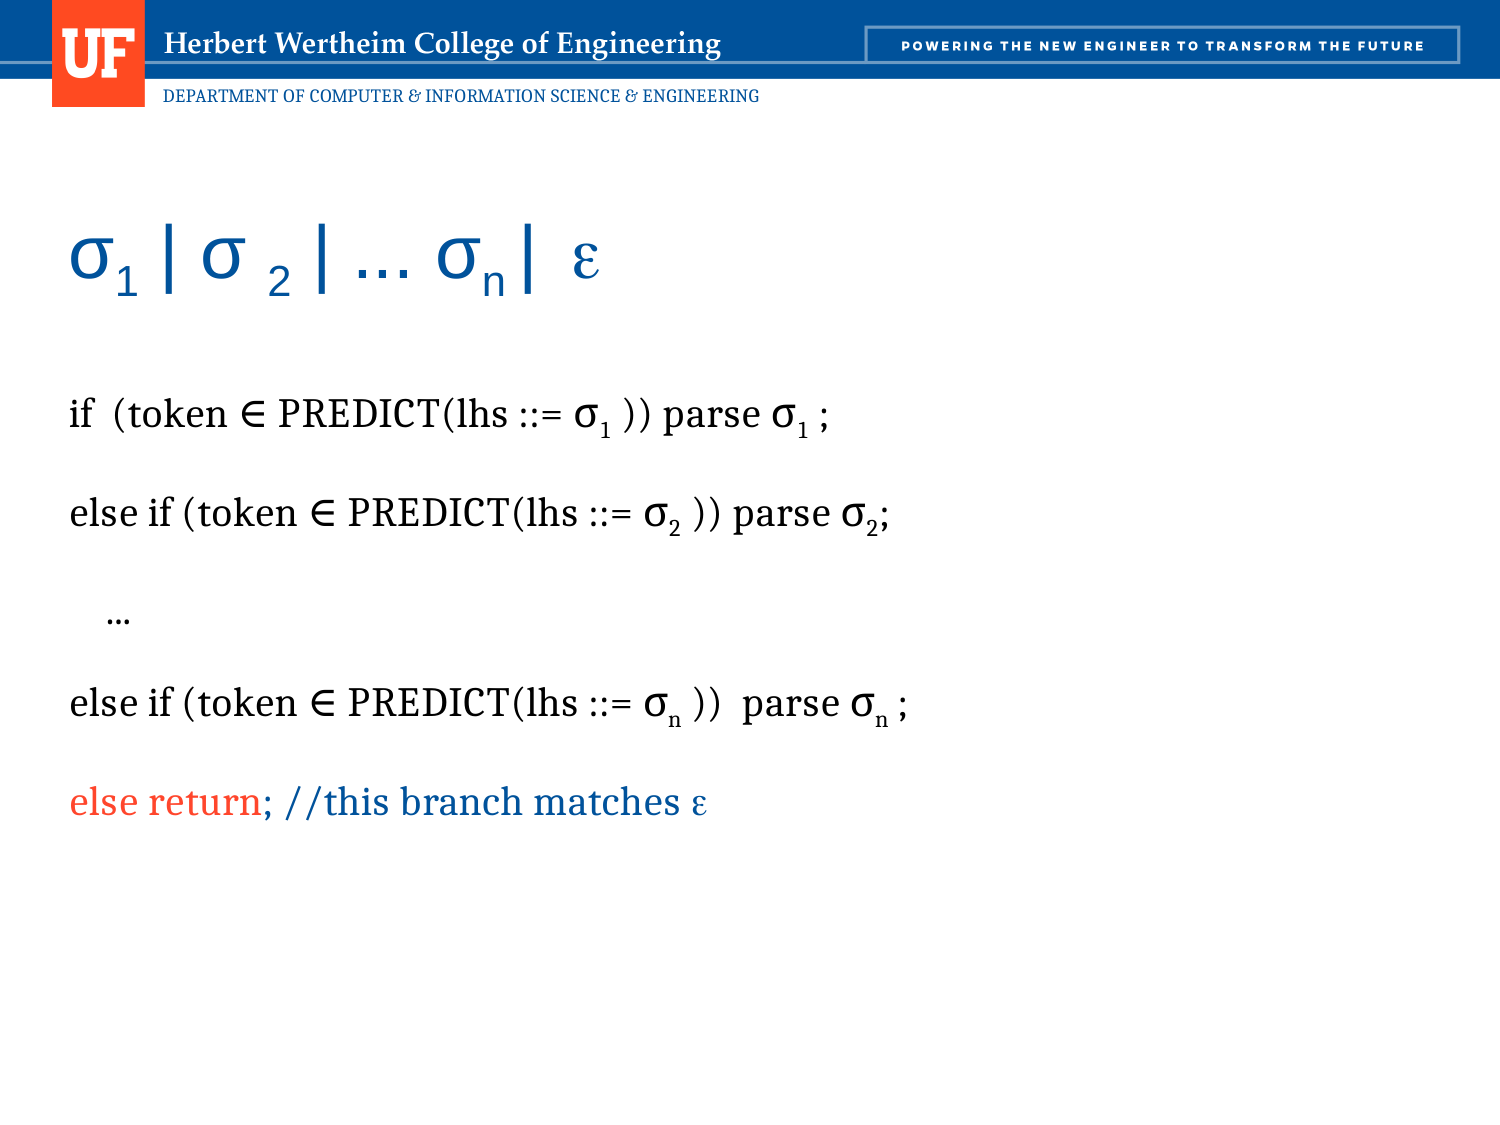

159
# σ1 | σ 2 | ... σn |  ε
if  (token ∈ PREDICT(lhs ::= σ1 )) parse σ1 ;
else if (token ∈ PREDICT(lhs ::= σ2 )) parse σ2;
    ...
else if (token ∈ PREDICT(lhs ::= σn ))  parse σn ;
else return; //this branch matches ε